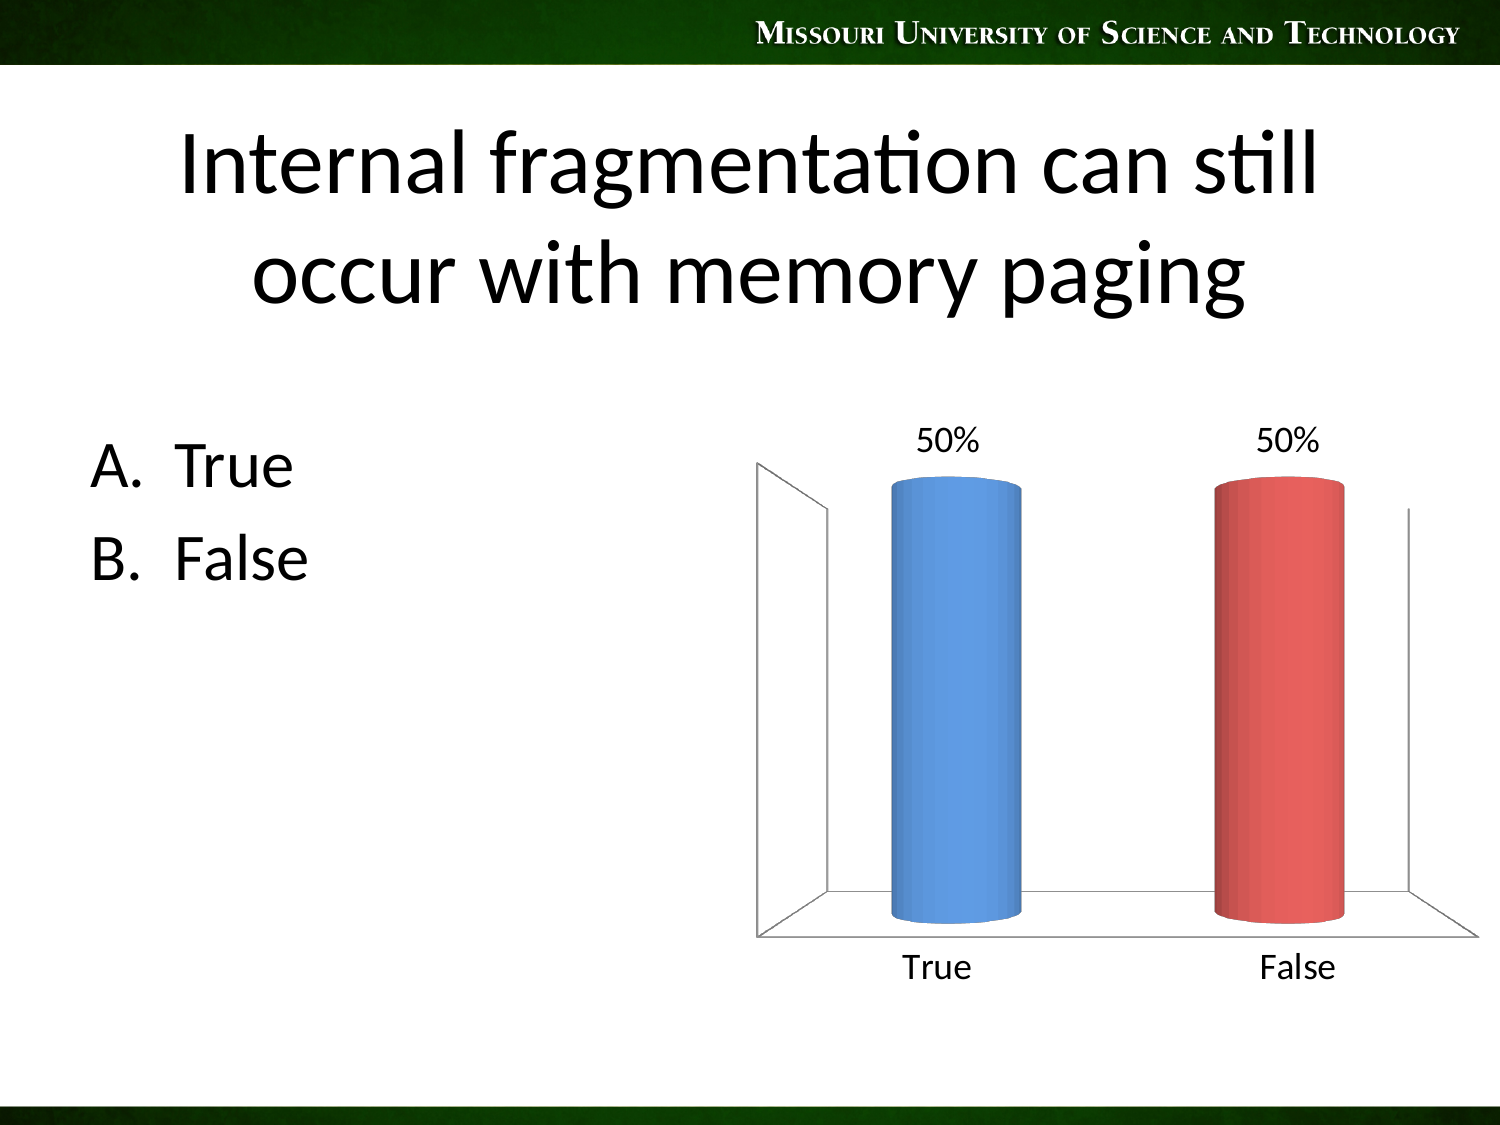

# Internal fragmentation can still occur with memory paging

[unsupported chart]

True
False